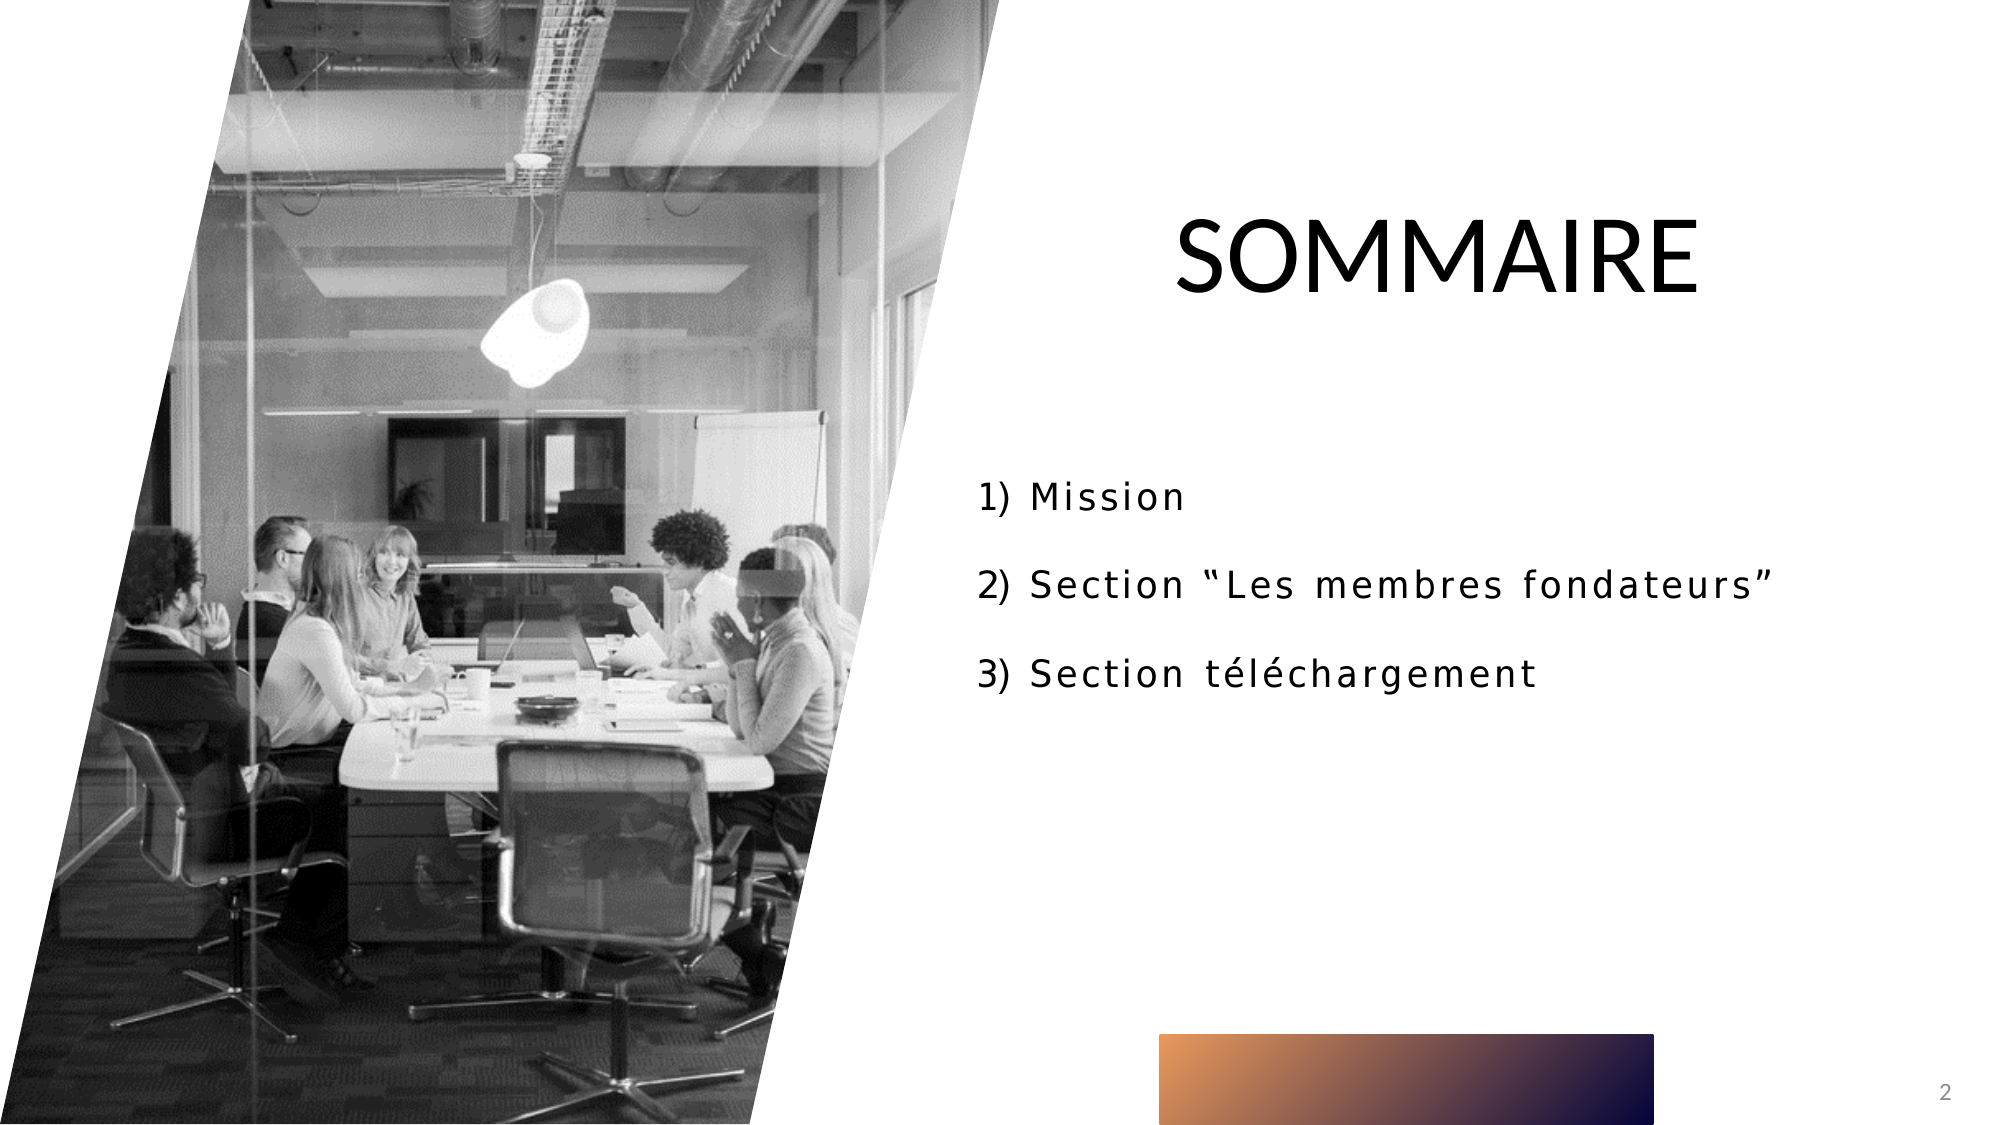

# SOMMAIRE
Mission
Section “Les membres fondateurs”
Section téléchargement

2